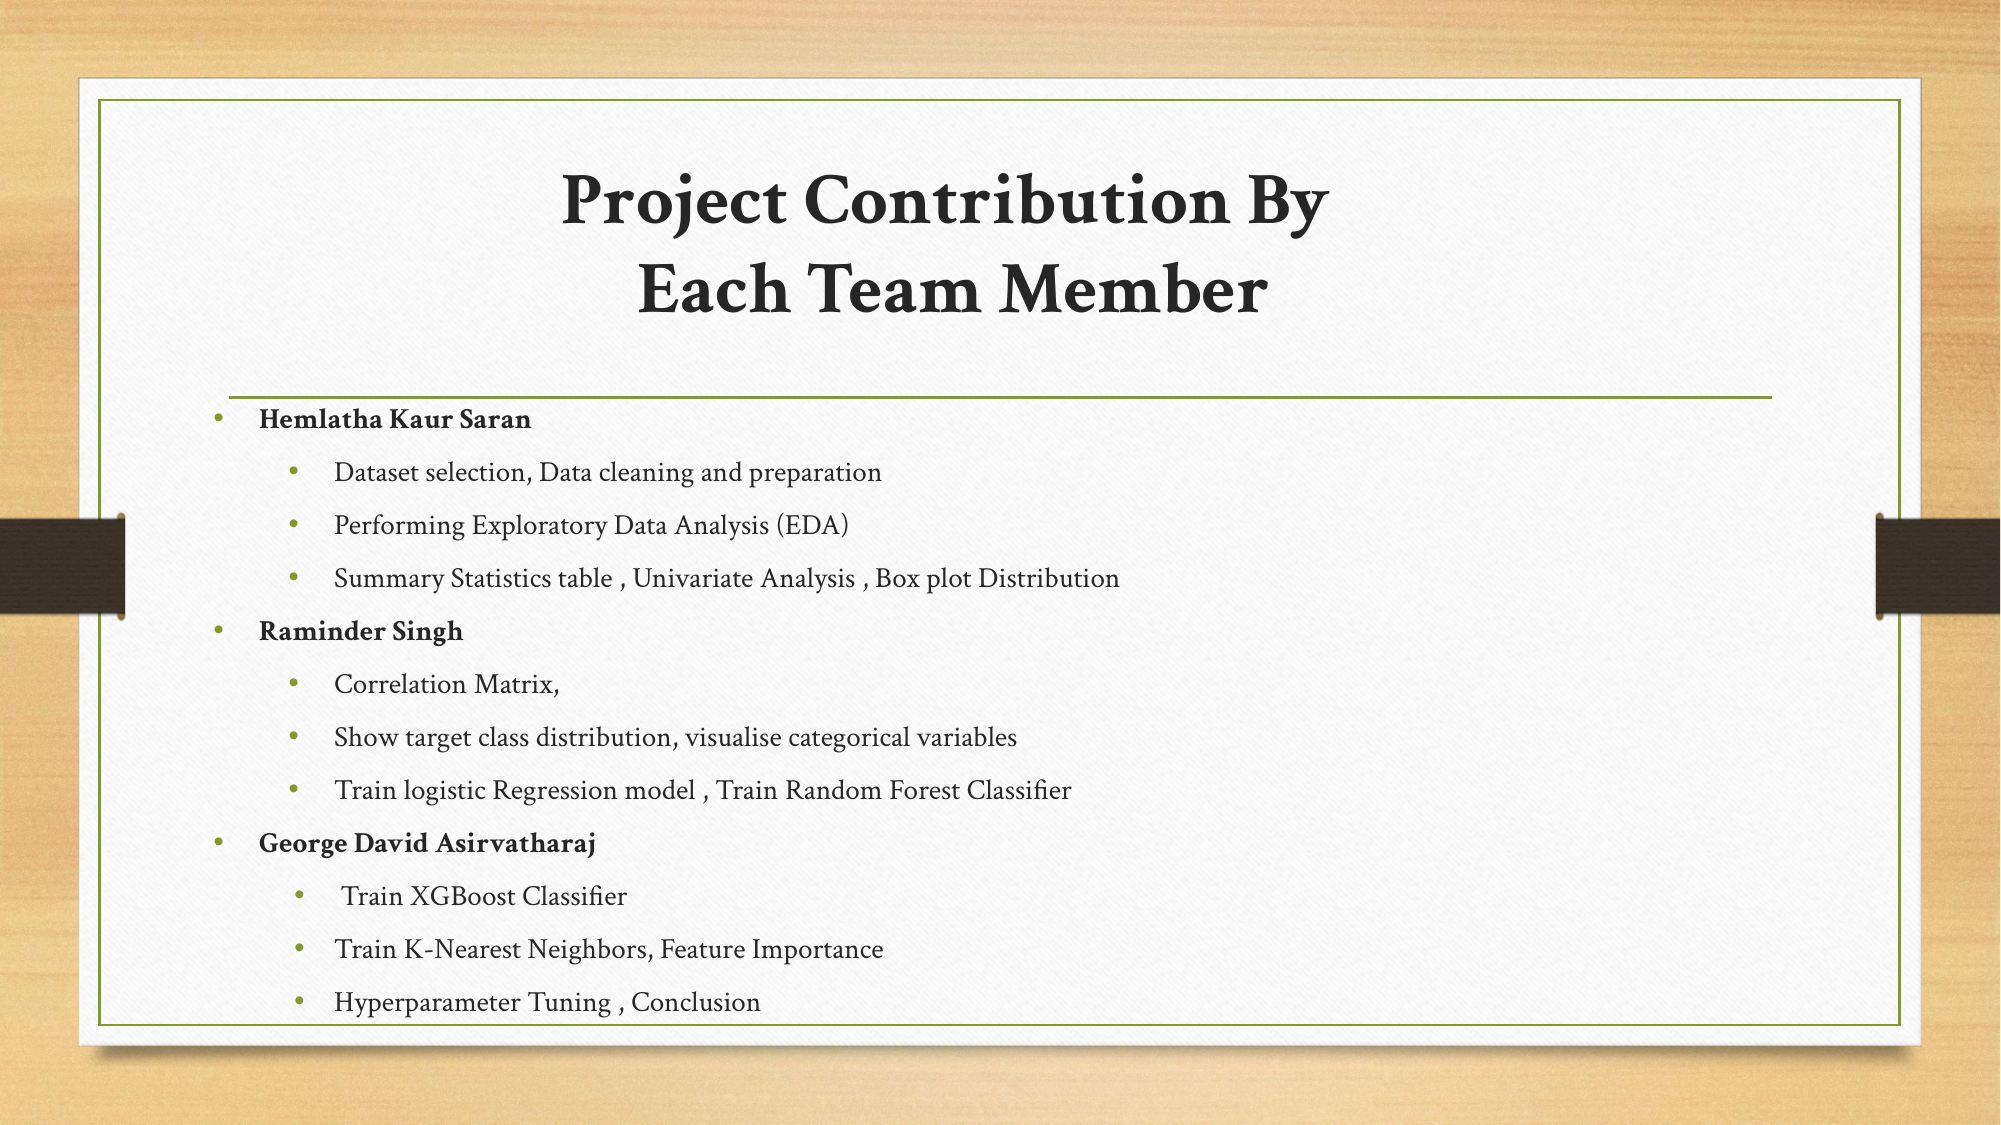

# Project Contribution By
Each Team Member

Hemlatha Kaur Saran
Dataset selection, Data cleaning and preparation
Performing Exploratory Data Analysis (EDA)
Summary Statistics table , Univariate Analysis , Box plot Distribution
Raminder Singh
Correlation Matrix,
Show target class distribution, visualise categorical variables
Train logistic Regression model , Train Random Forest Classifier
George David Asirvatharaj
 Train XGBoost Classifier
Train K-Nearest Neighbors, Feature Importance
Hyperparameter Tuning , Conclusion